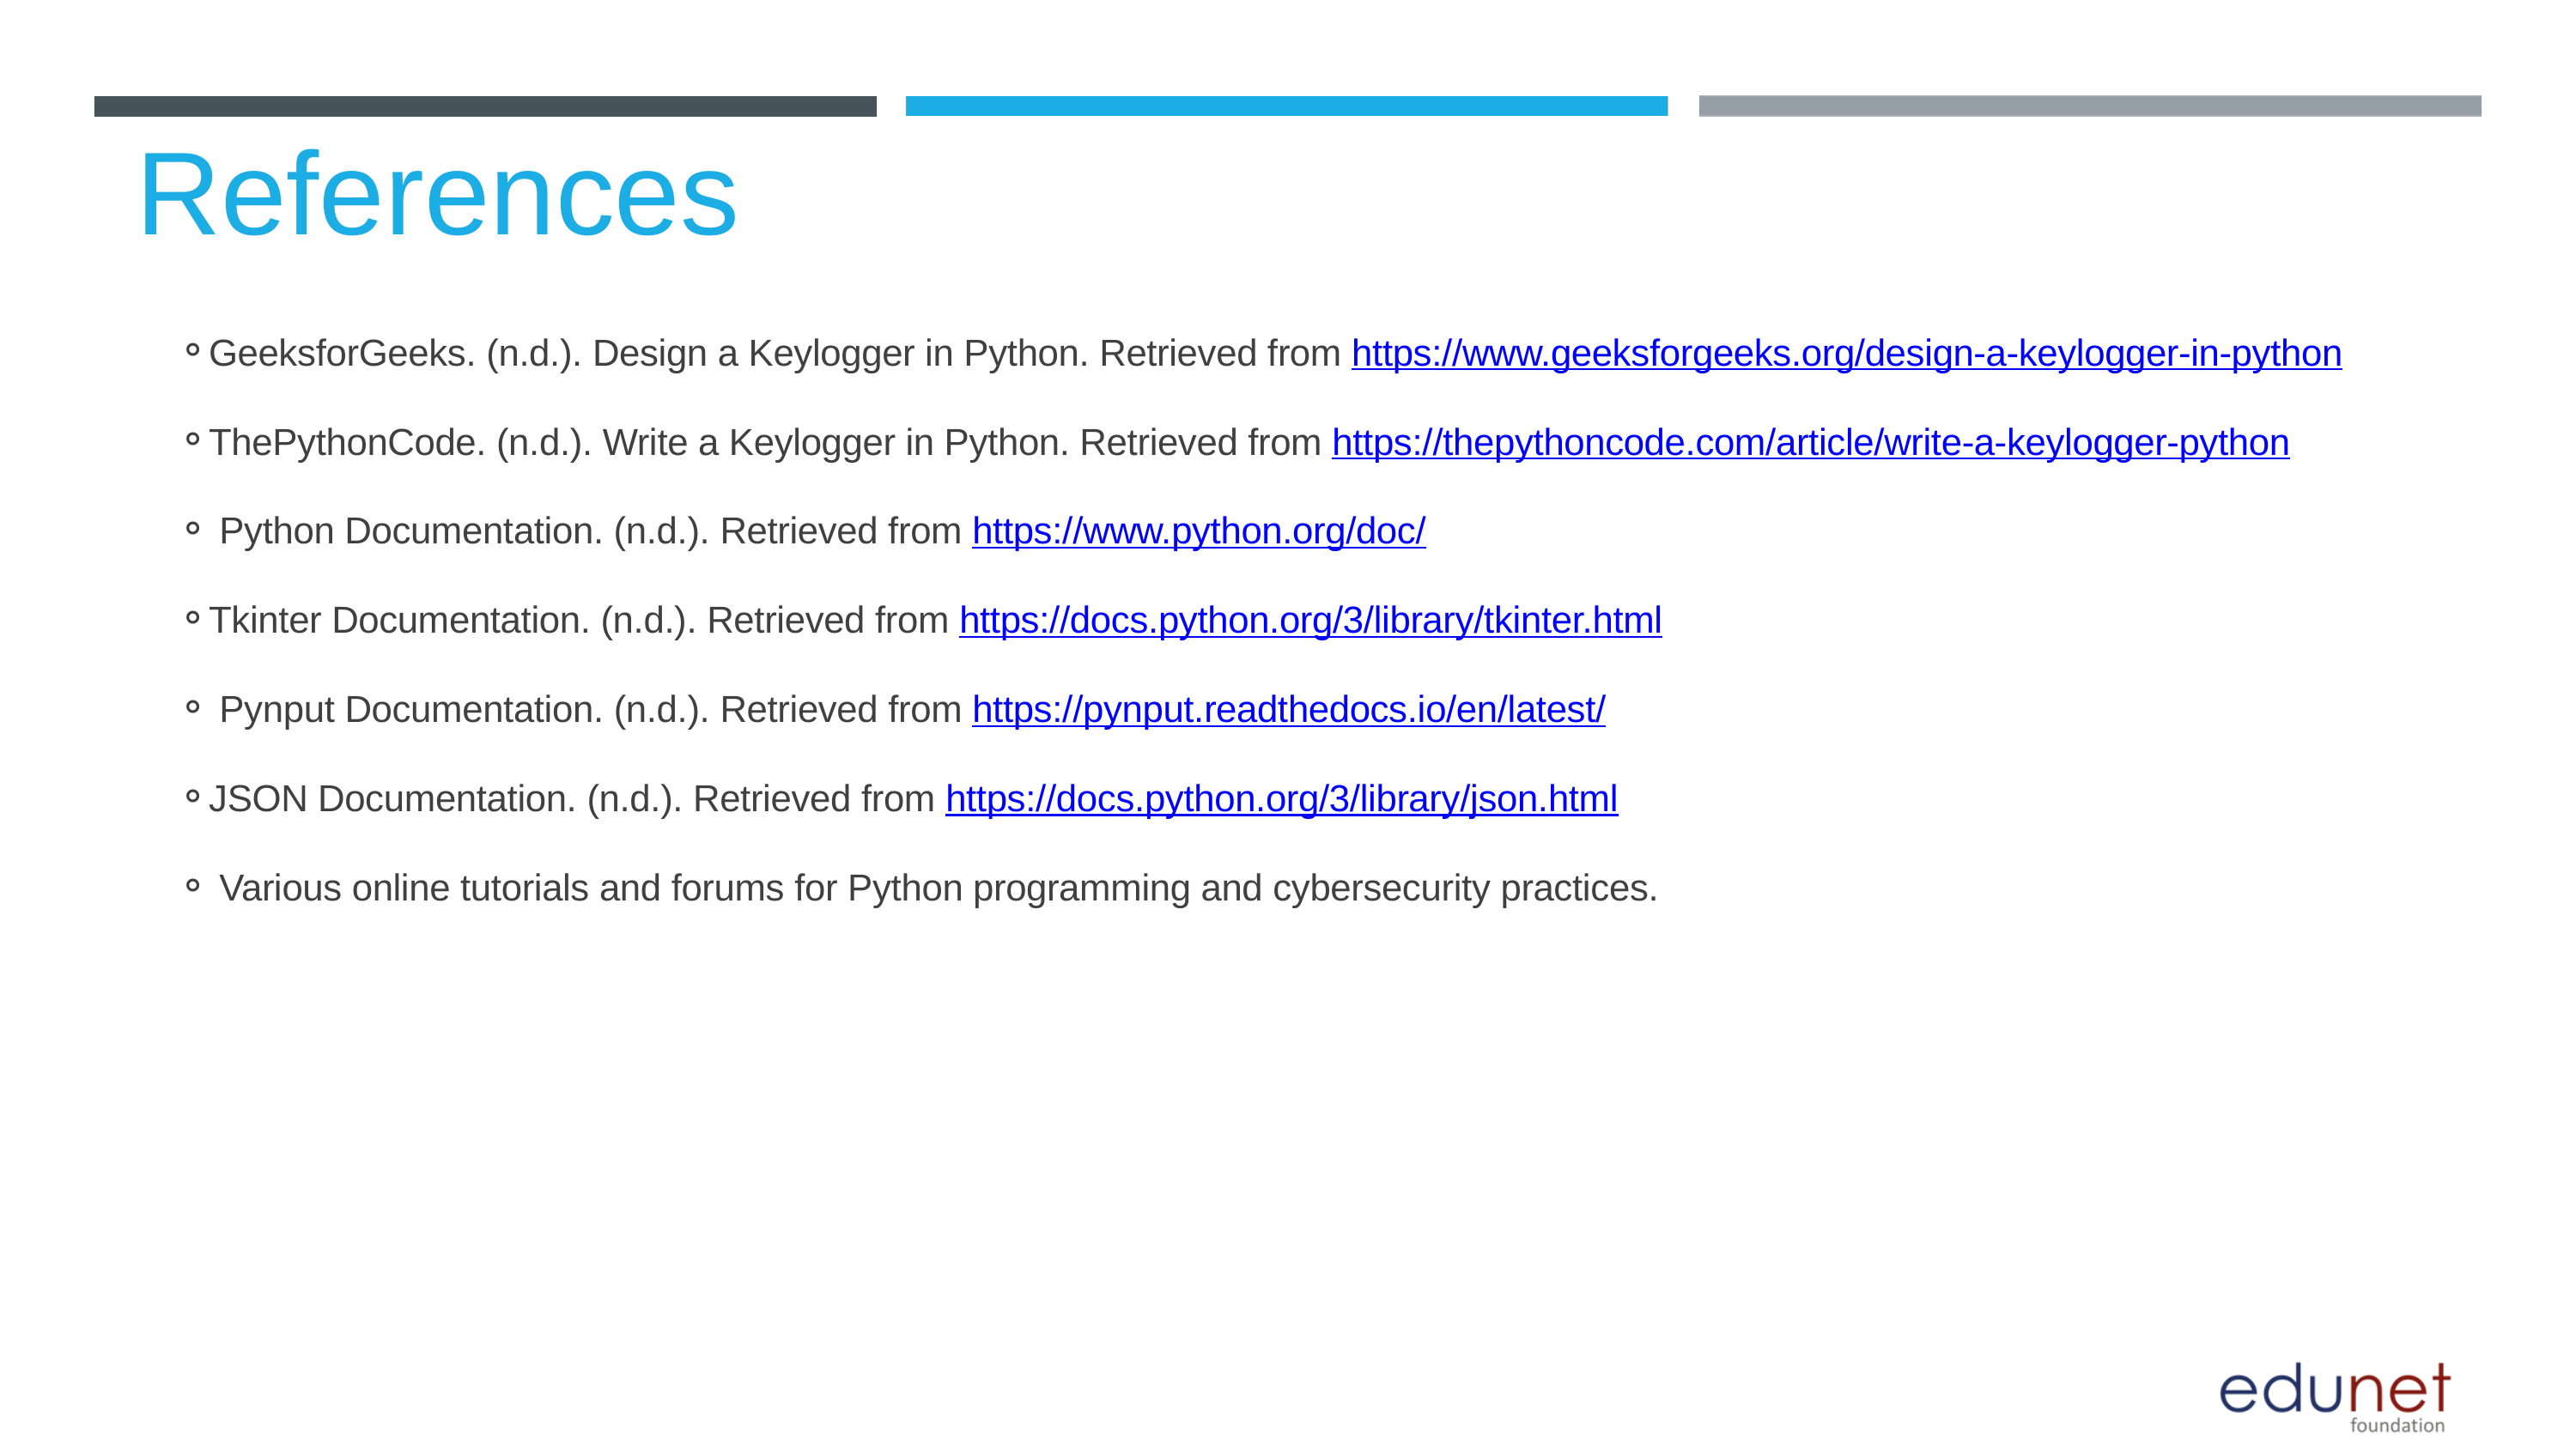

References

GeeksforGeeks. (n.d.). Design a Keylogger in Python. Retrieved from https://www.geeksforgeeks.org/design-a-keylogger-in-python

ThePythonCode. (n.d.). Write a Keylogger in Python. Retrieved from https://thepythoncode.com/article/write-a-keylogger-python

 Python Documentation. (n.d.). Retrieved from https://www.python.org/doc/

Tkinter Documentation. (n.d.). Retrieved from https://docs.python.org/3/library/tkinter.html

 Pynput Documentation. (n.d.). Retrieved from https://pynput.readthedocs.io/en/latest/

JSON Documentation. (n.d.). Retrieved from https://docs.python.org/3/library/json.html

 Various online tutorials and forums for Python programming and cybersecurity practices.